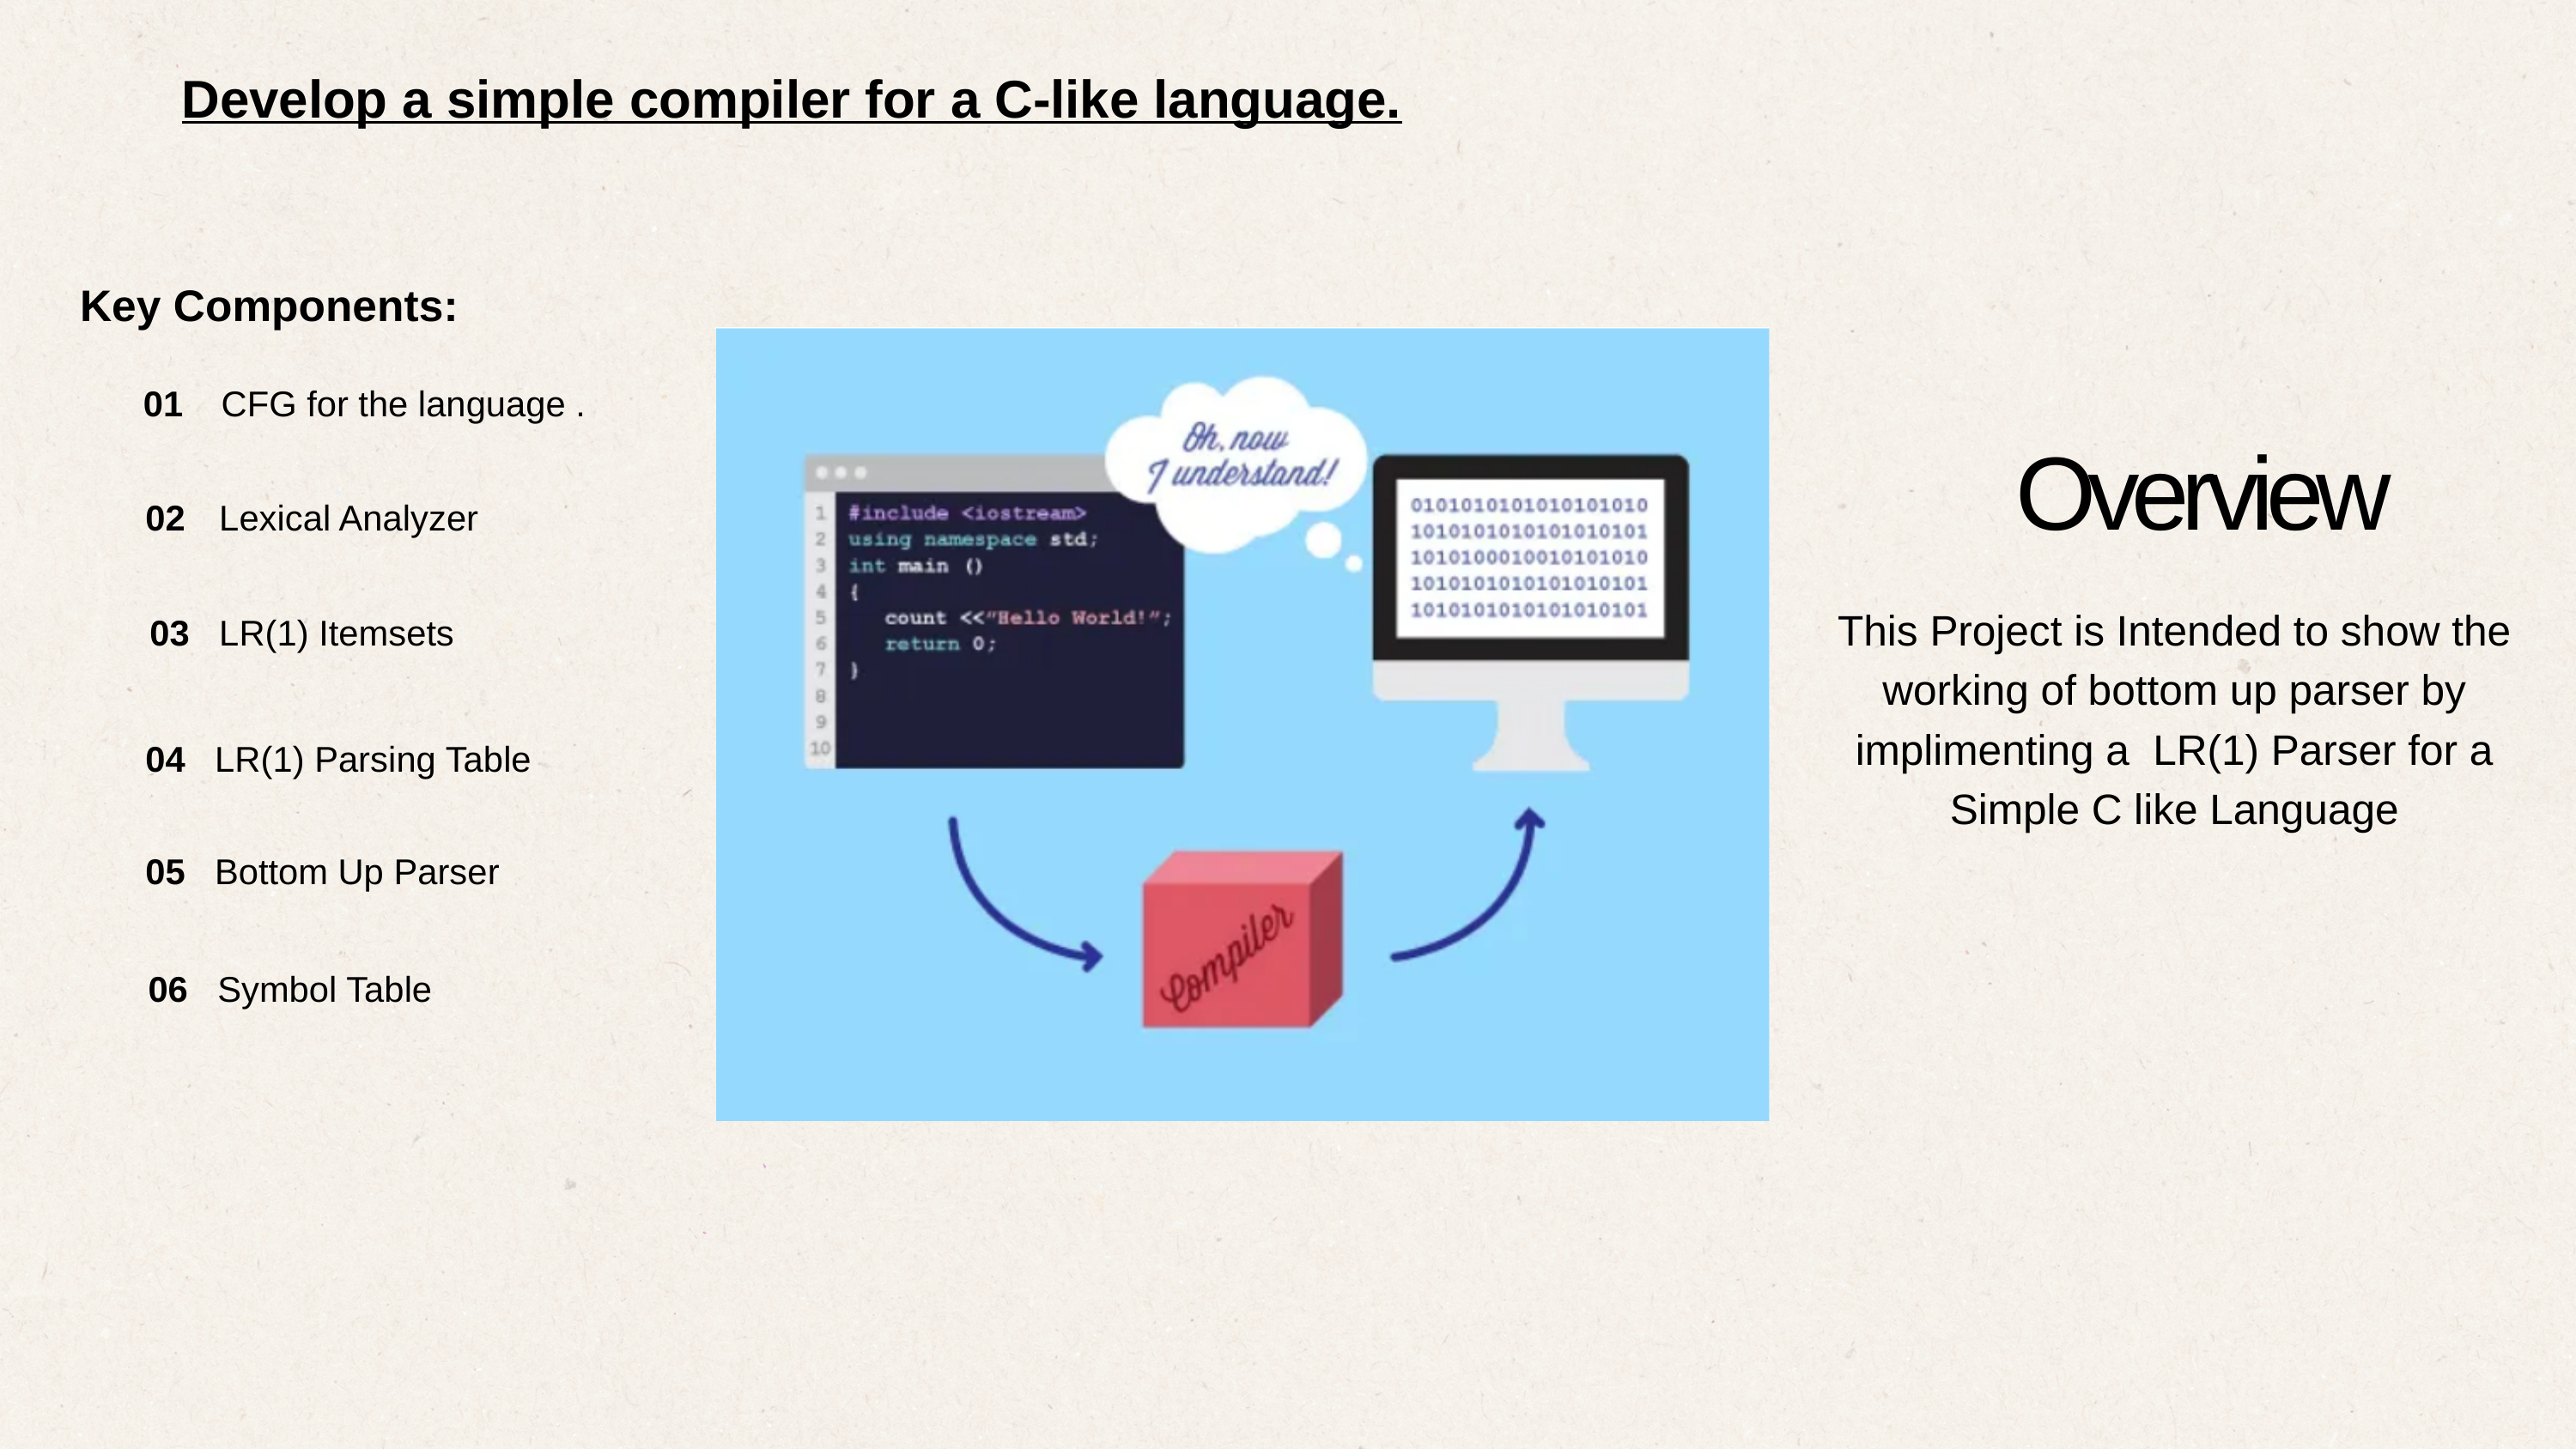

Develop a simple compiler for a C-like language.
Key Components:

01
CFG for the language .
Overview
02
Lexical Analyzer
This Project is Intended to show the working of bottom up parser by implimenting a  LR(1) Parser for a Simple C like Language
03
LR(1) Itemsets
04
LR(1) Parsing Table
05
Bottom Up Parser
06
Symbol Table